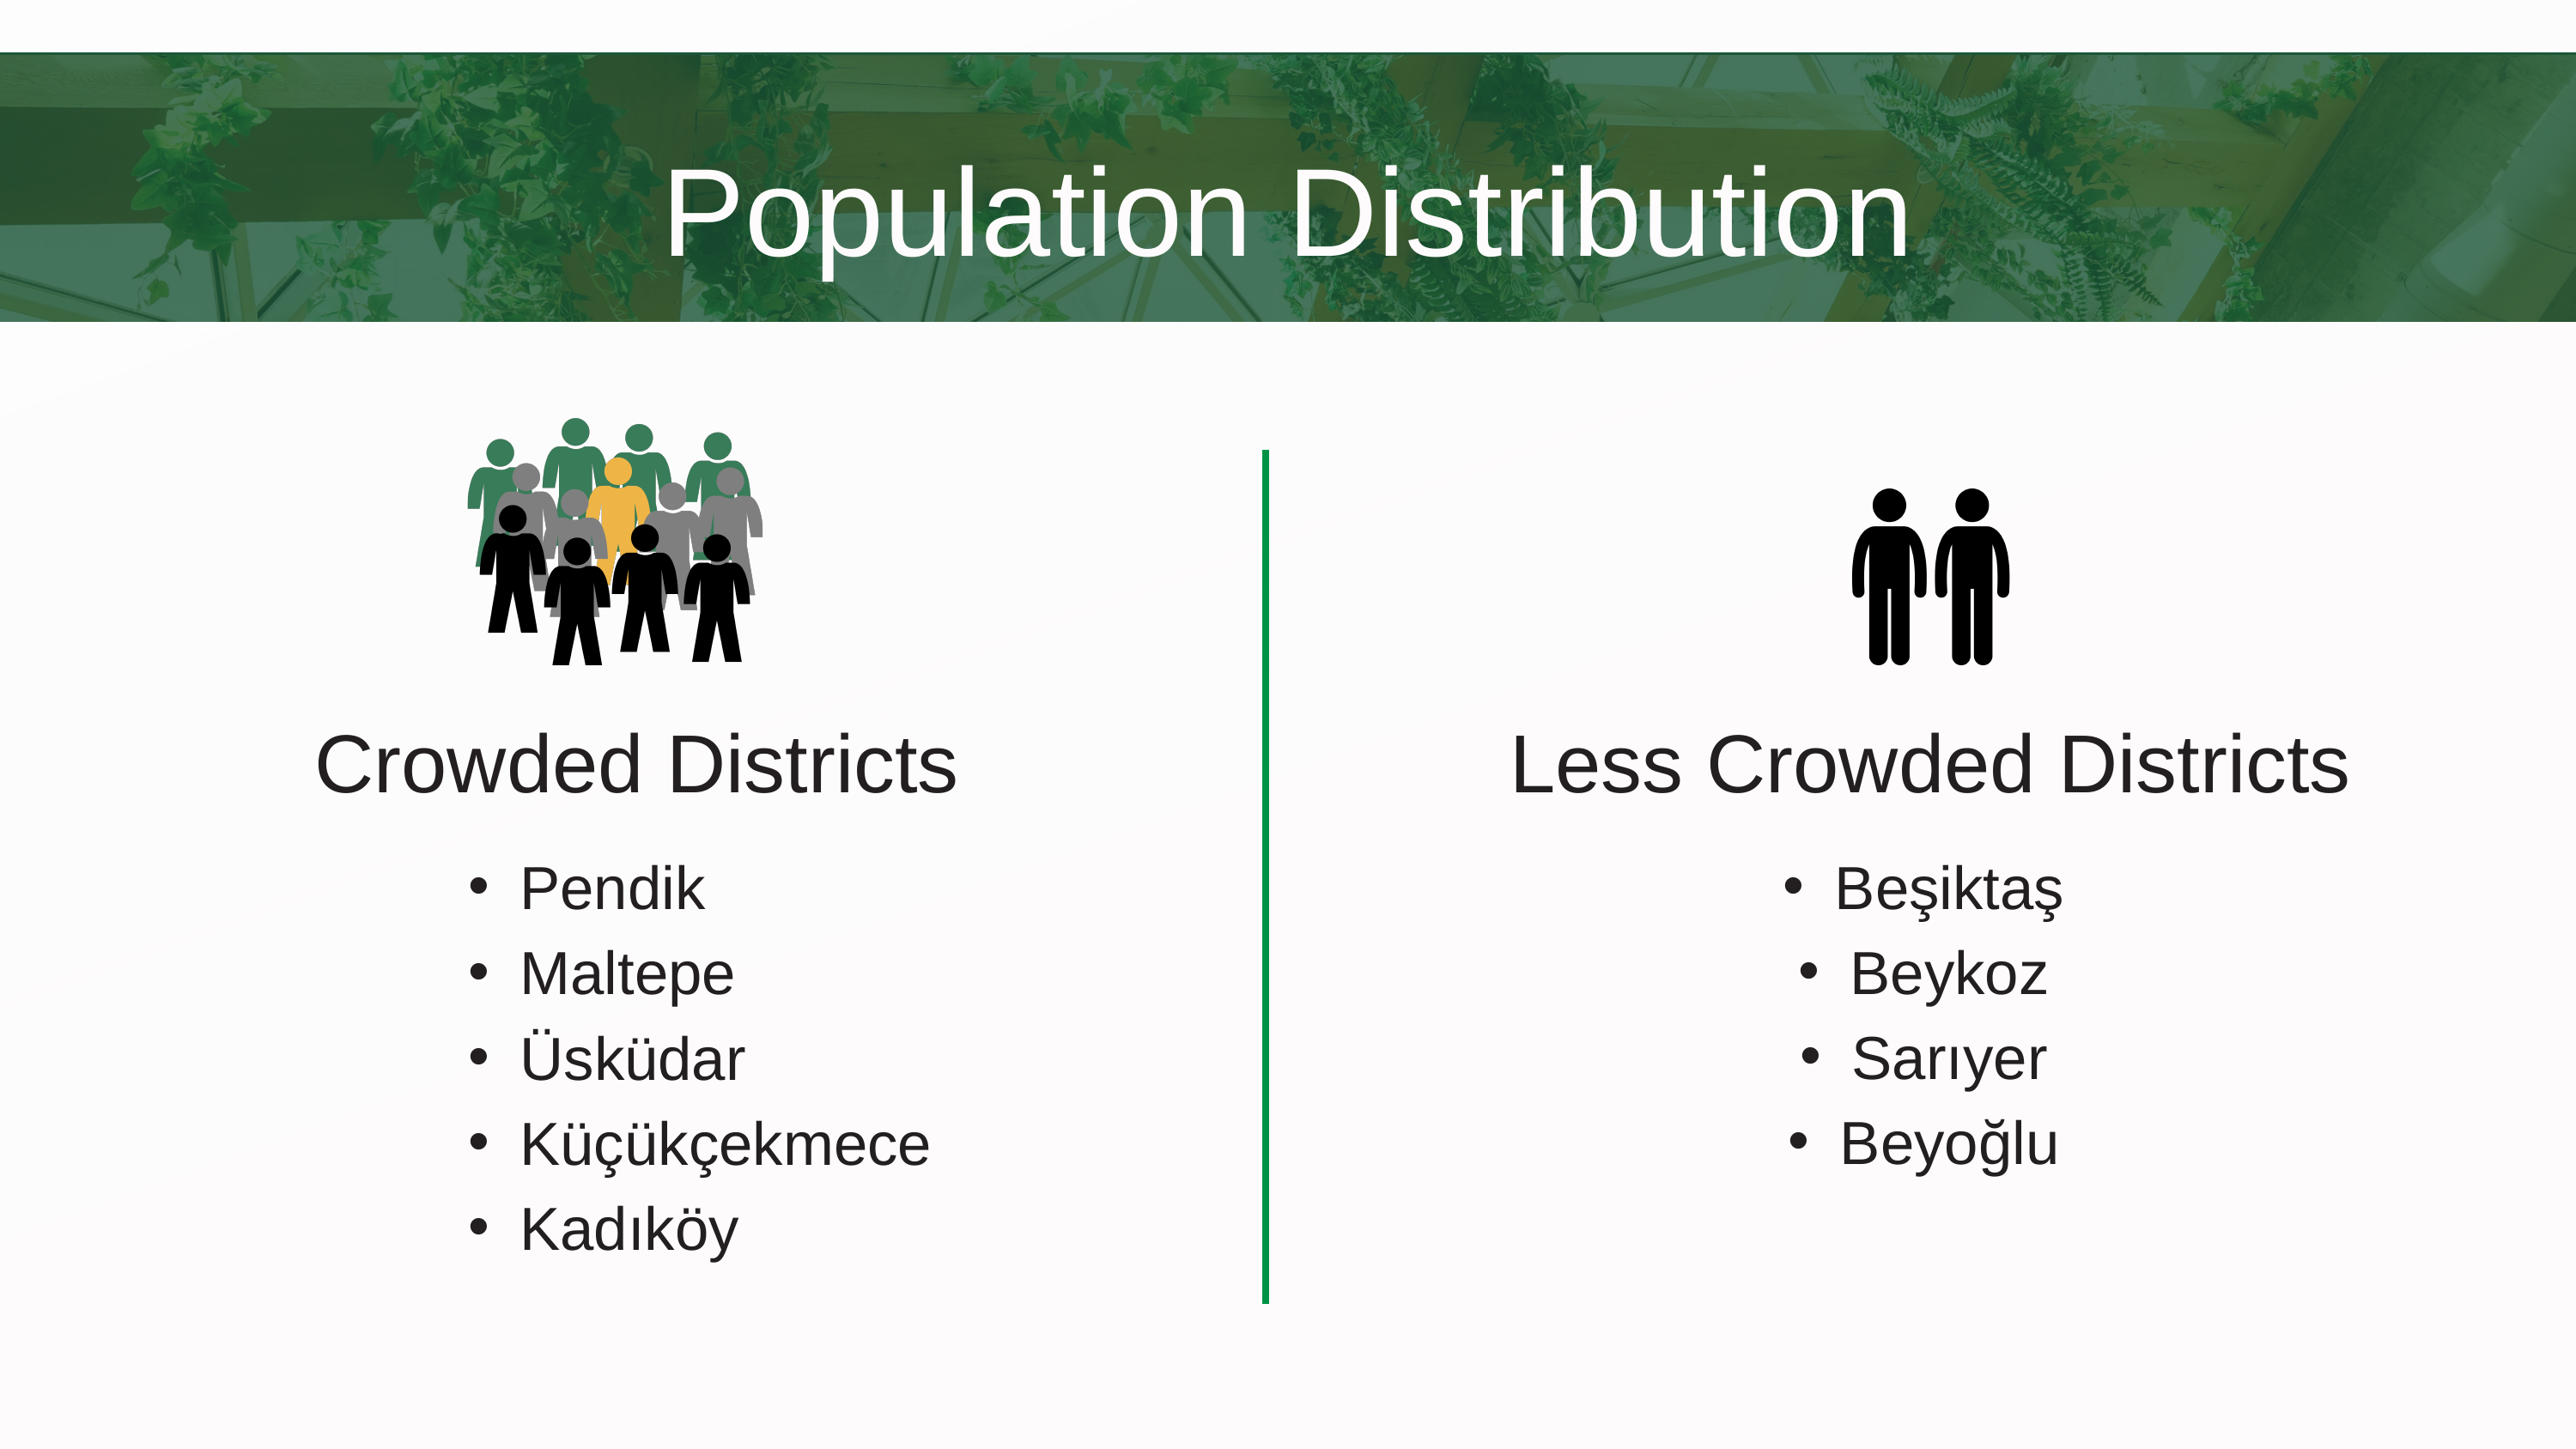

Population Distribution

 Crowded Districts
Less Crowded Districts

Pendik
Maltepe
Üsküdar
Küçükçekmece
Kadıköy

Beşiktaş
Beykoz
Sarıyer
Beyoğlu